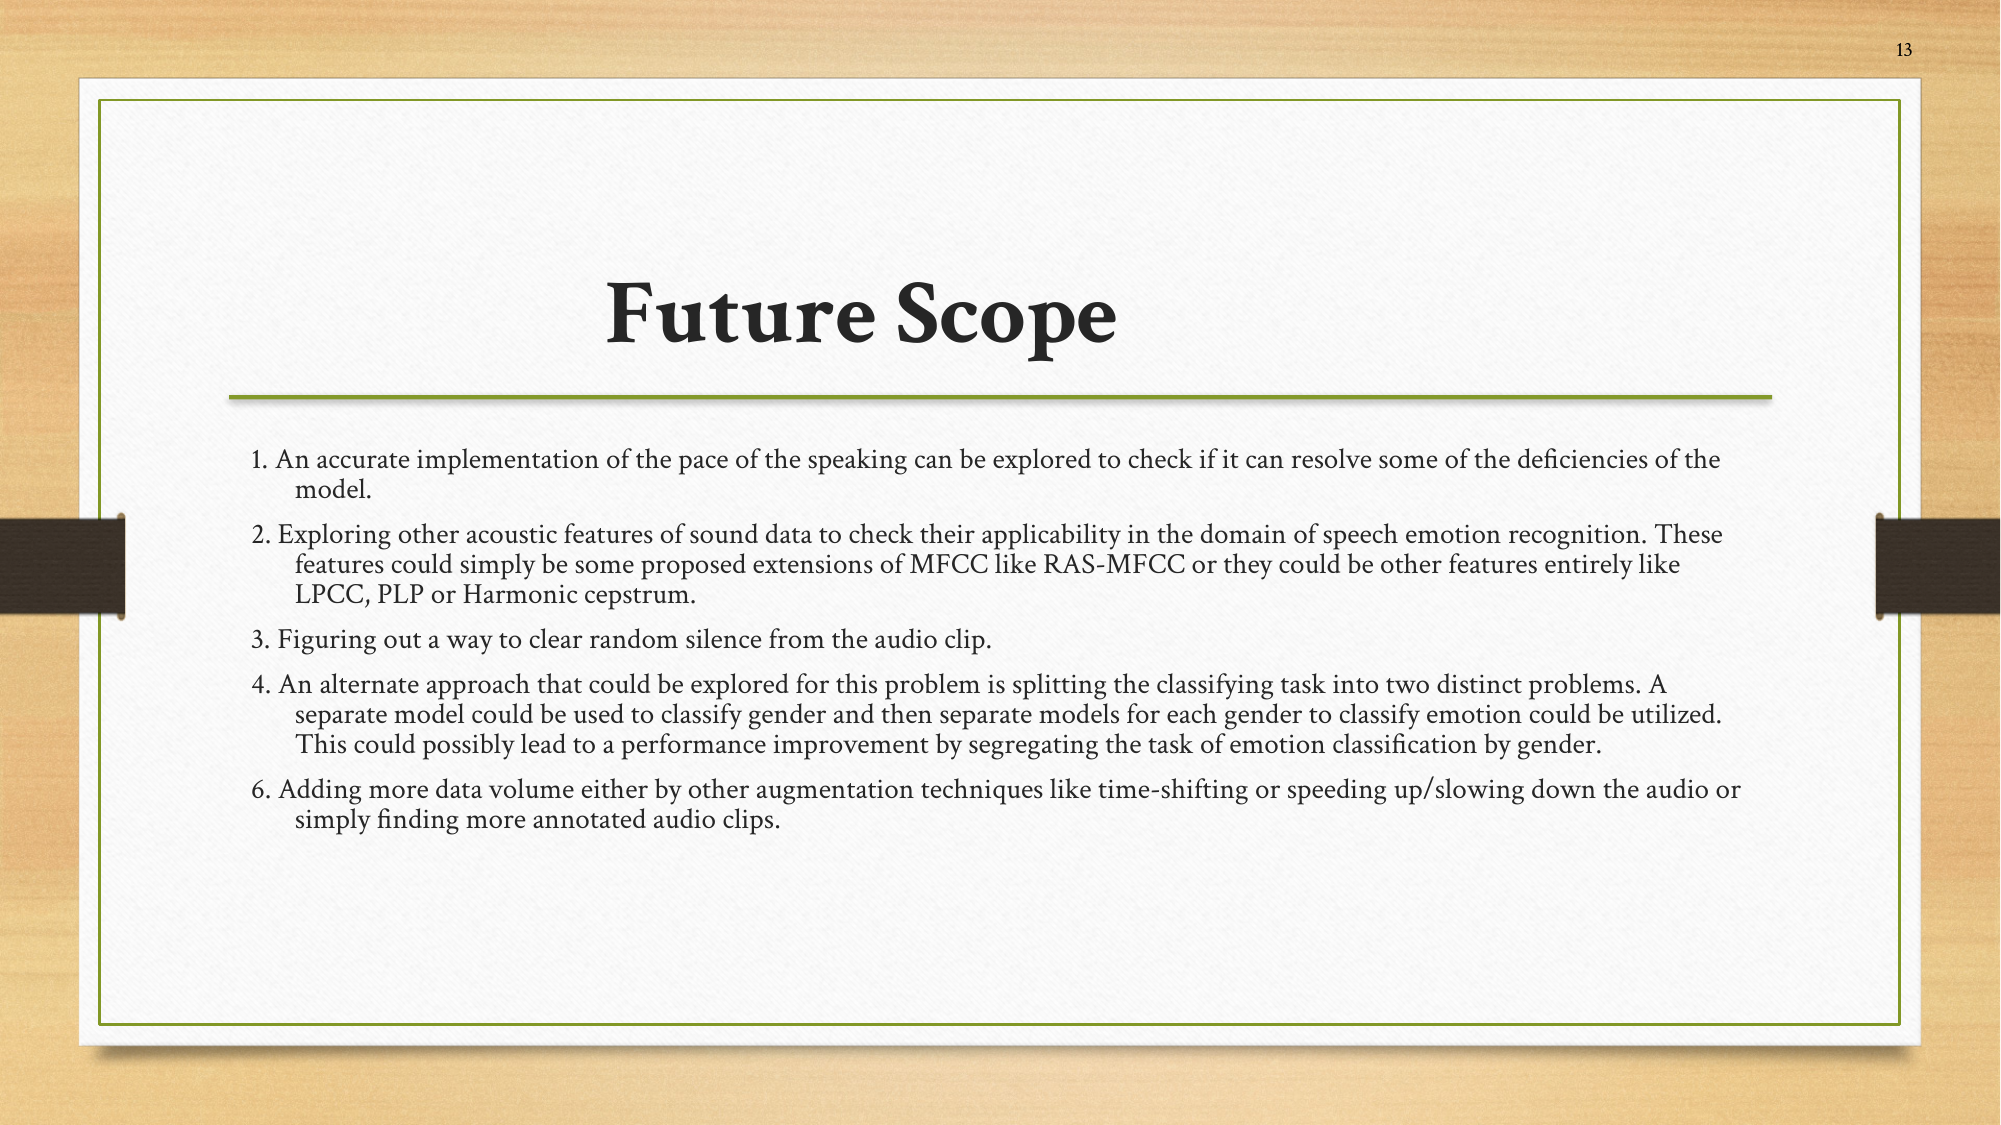

Future Scope
1. An accurate implementation of the pace of the speaking can be explored to check if it can resolve some of the deficiencies of the model.
2. Exploring other acoustic features of sound data to check their applicability in the domain of speech emotion recognition. These features could simply be some proposed extensions of MFCC like RAS-MFCC or they could be other features entirely like LPCC, PLP or Harmonic cepstrum.
3. Figuring out a way to clear random silence from the audio clip.
4. An alternate approach that could be explored for this problem is splitting the classifying task into two distinct problems. A separate model could be used to classify gender and then separate models for each gender to classify emotion could be utilized. This could possibly lead to a performance improvement by segregating the task of emotion classification by gender.
6. Adding more data volume either by other augmentation techniques like time-shifting or speeding up/slowing down the audio or simply finding more annotated audio clips.